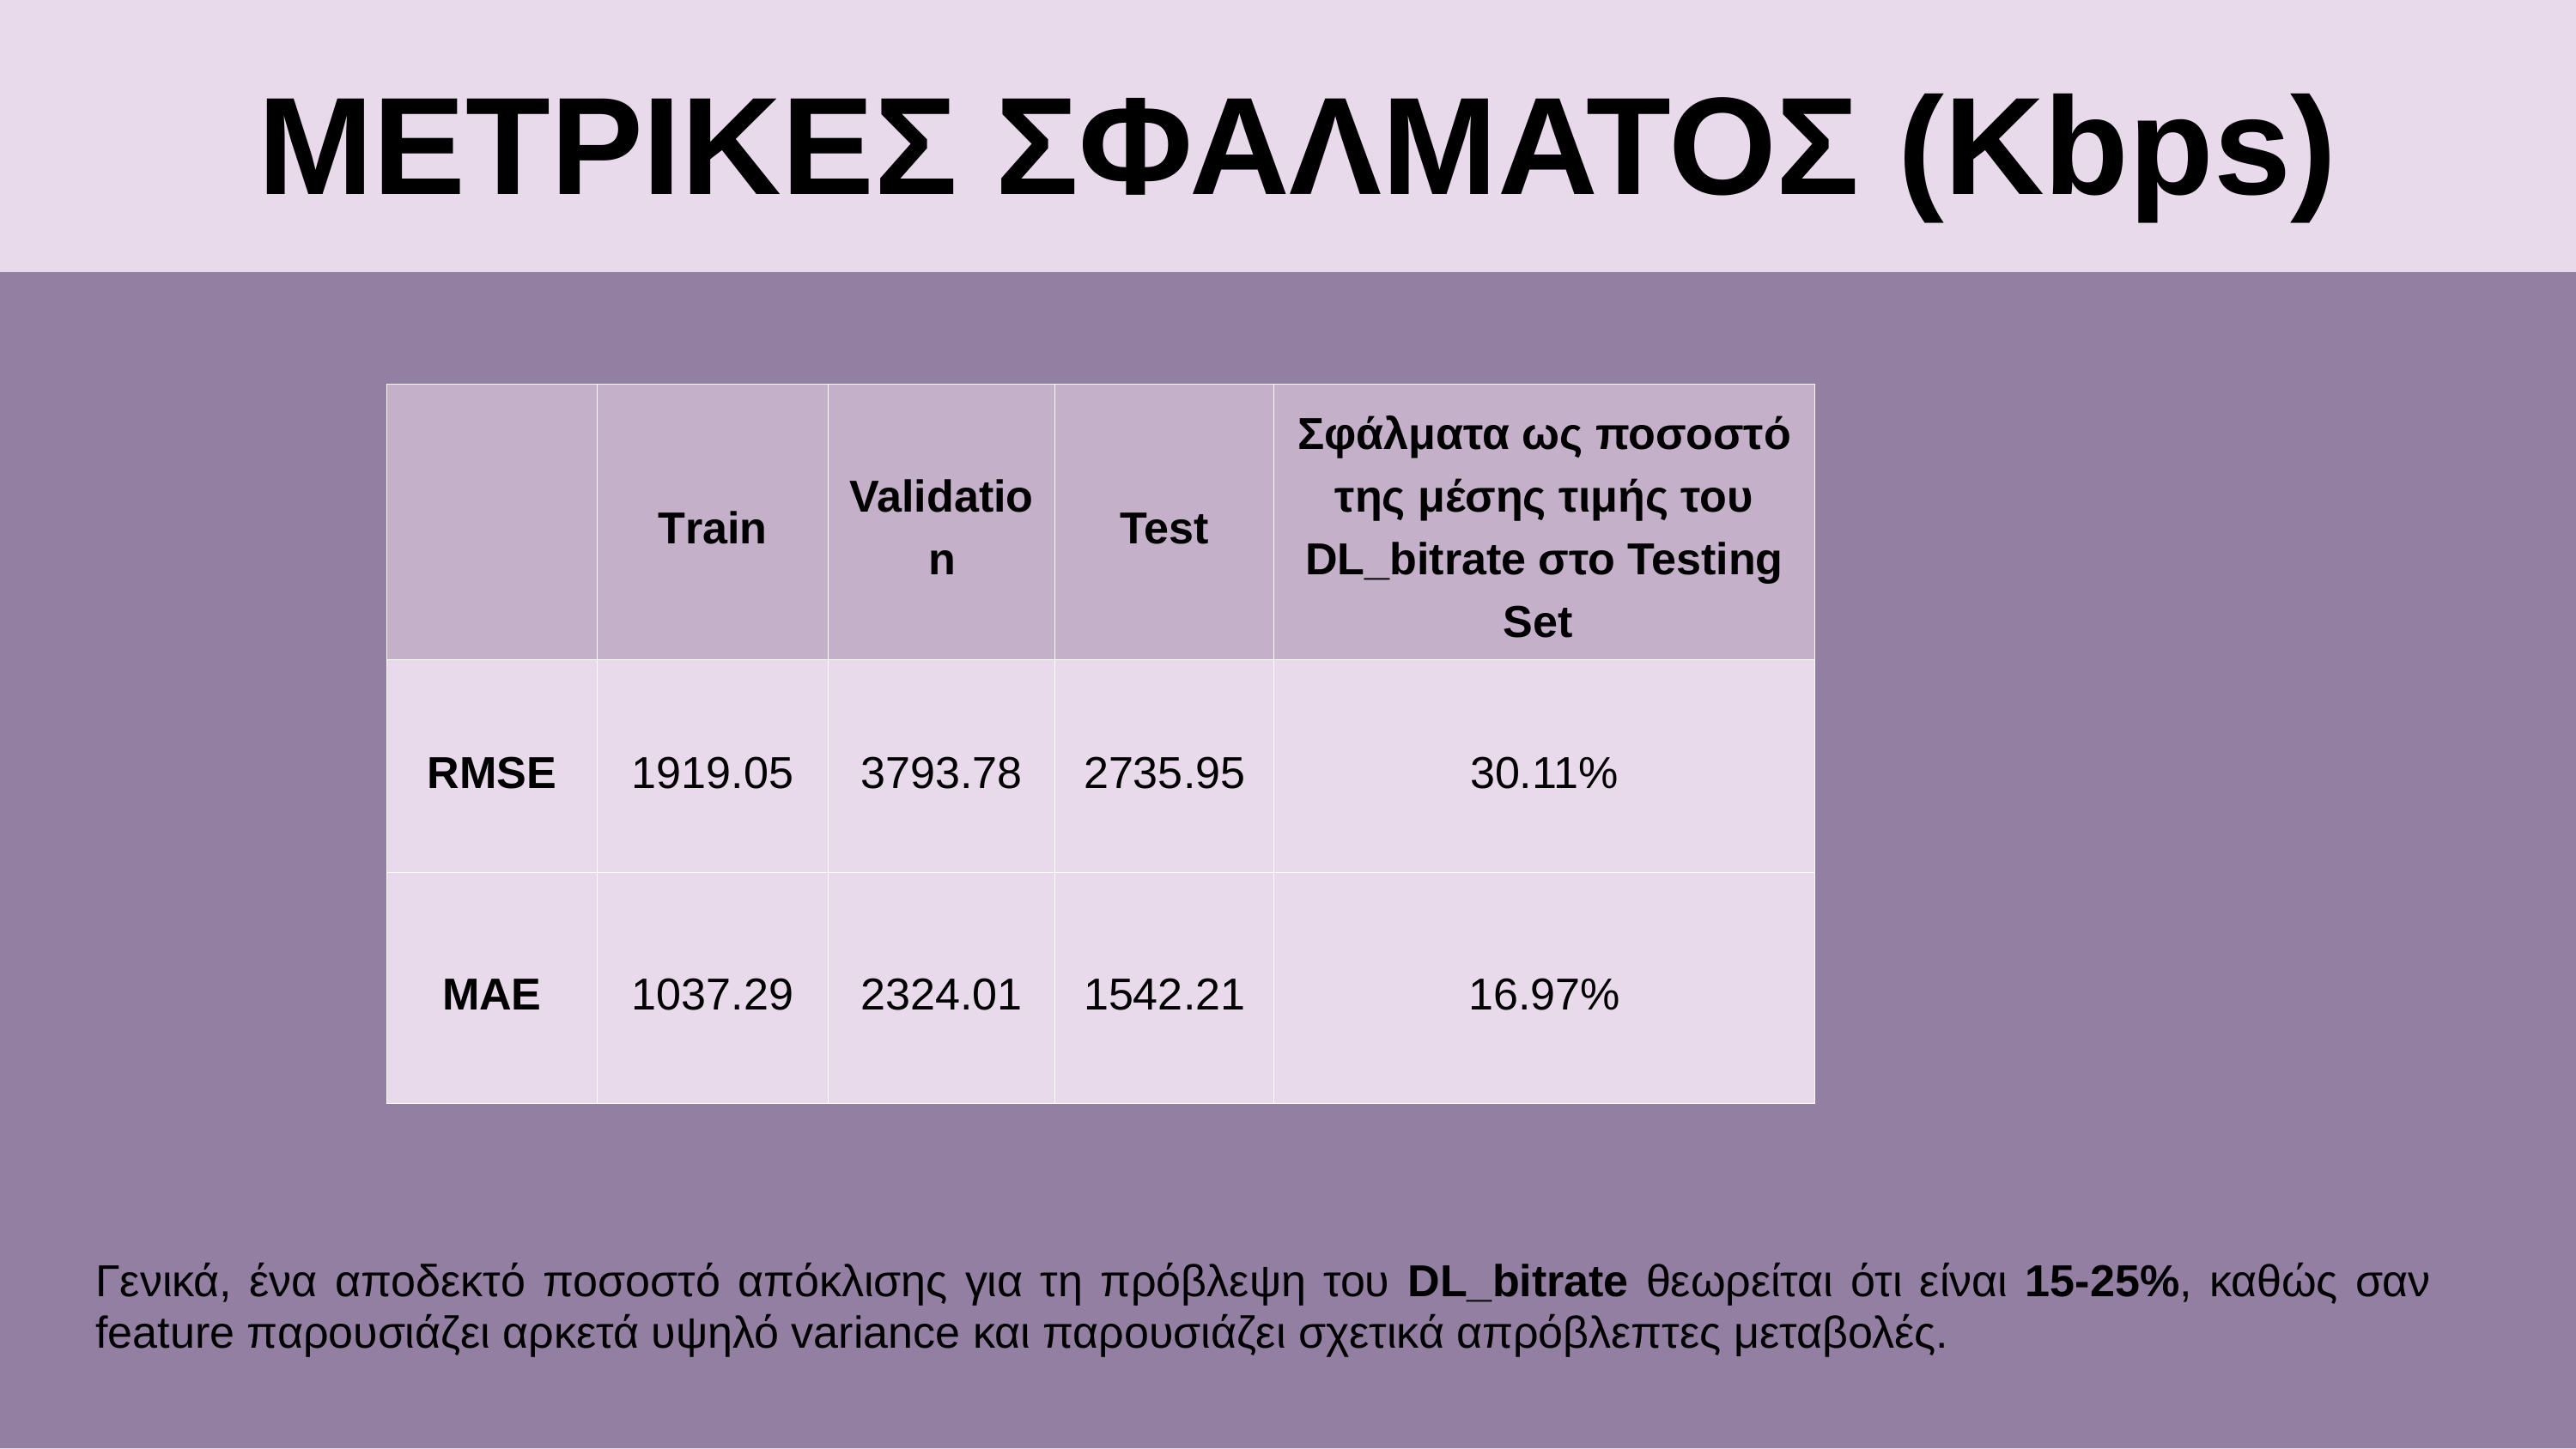

ΜΕΤΡΙΚΕΣ ΣΦΑΛΜΑΤΟΣ (Kbps)

|  | Τrain | Validation | Test | Σφάλματα ως ποσοστό της μέσης τιμής του DL\_bitrate στο Testing Set |
| --- | --- | --- | --- | --- |
| RMSE | 1919.05 | 3793.78 | 2735.95 | 30.11% |
| MAE | 1037.29 | 2324.01 | 1542.21 | 16.97% |
Γενικά, ένα αποδεκτό ποσοστό απόκλισης για τη πρόβλεψη του DL_bitrate θεωρείται ότι είναι 15-25%, καθώς σαν feature παρουσιάζει αρκετά υψηλό variance και παρουσιάζει σχετικά απρόβλεπτες μεταβολές.